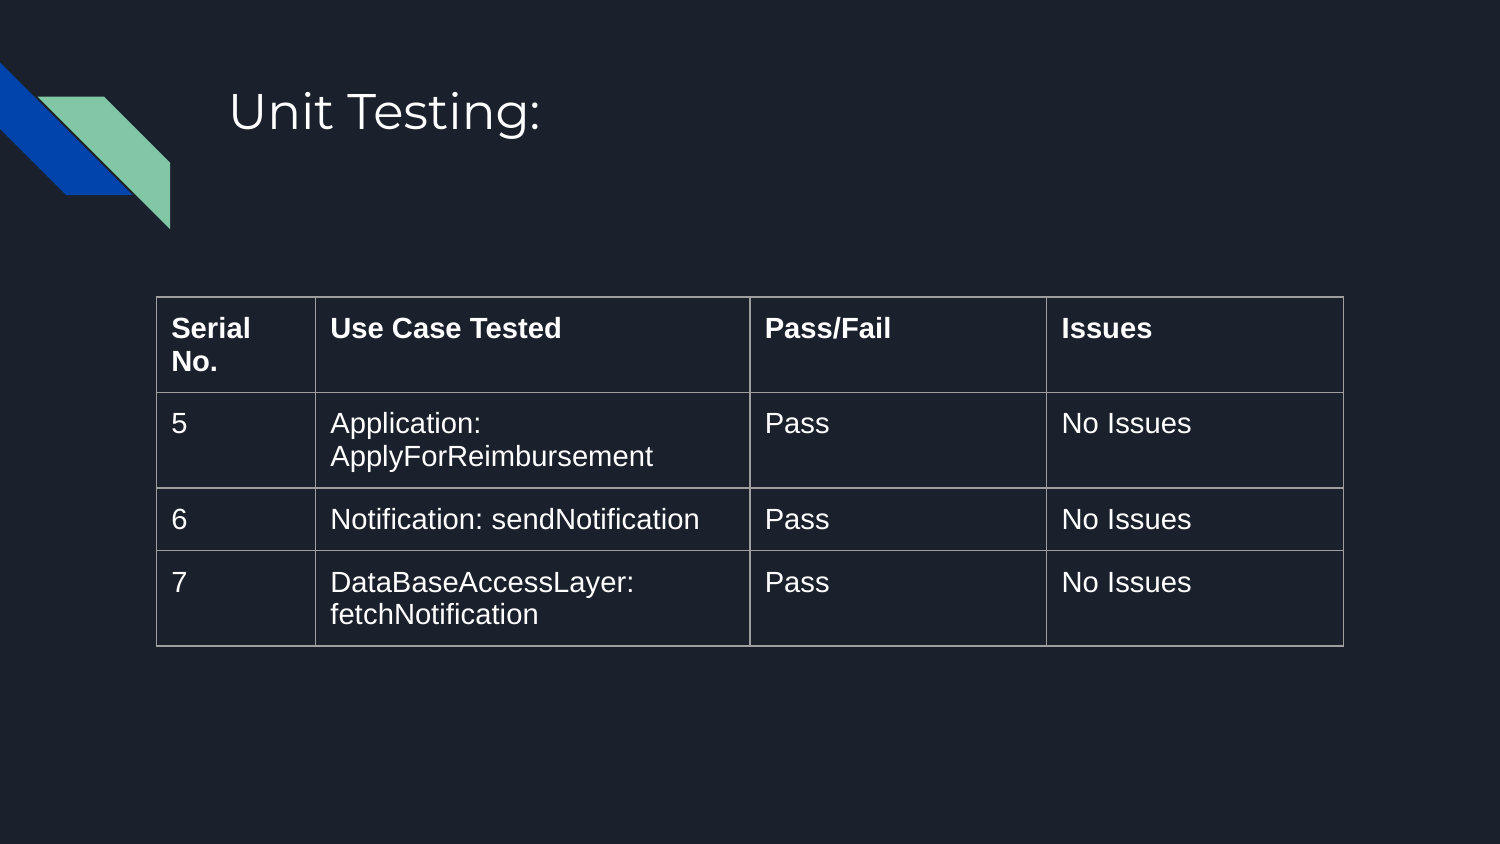

# Unit Testing:

| Serial No. | Use Case Tested | Pass/Fail | Issues |
| --- | --- | --- | --- |
| 5 | Application: ApplyForReimbursement | Pass | No Issues |
| 6 | Notification: sendNotification | Pass | No Issues |
| 7 | DataBaseAccessLayer: fetchNotification | Pass | No Issues |